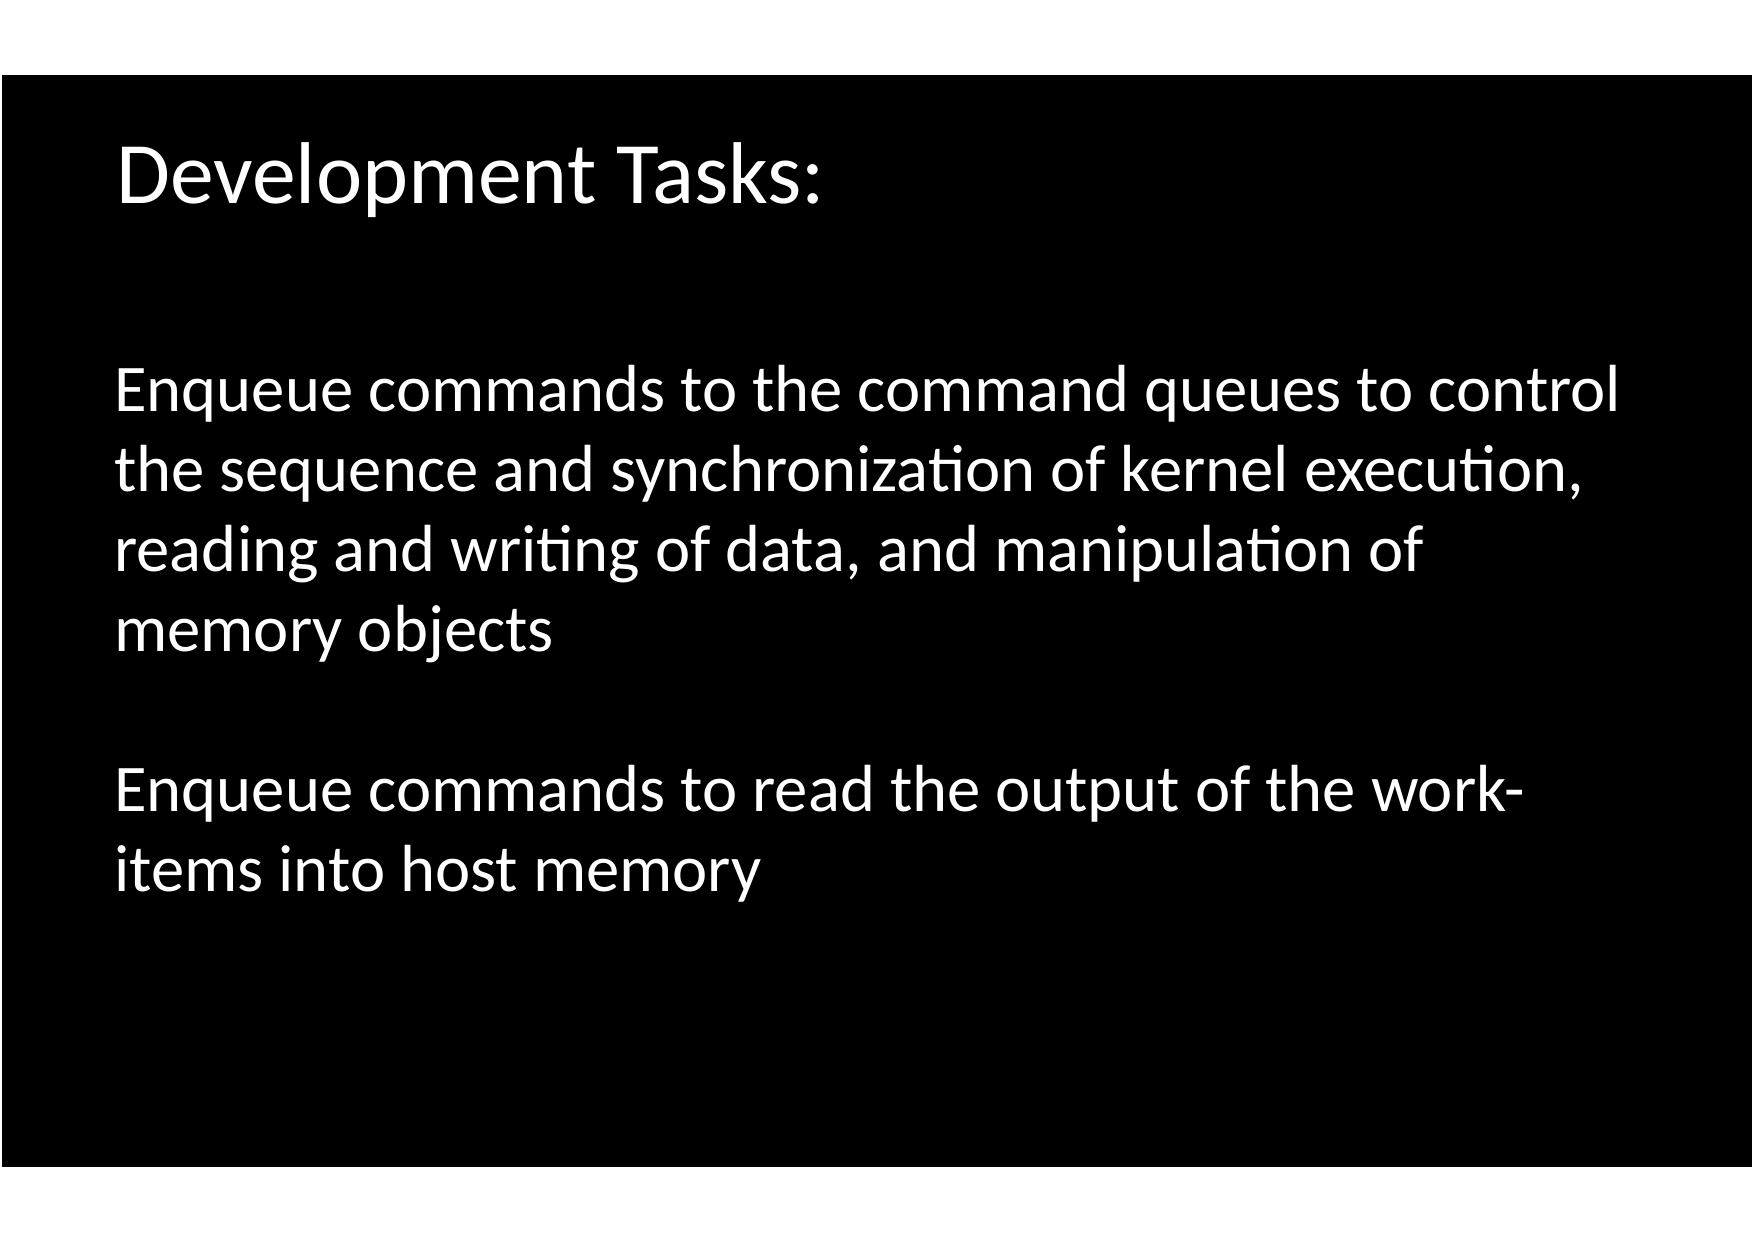

Development Tasks:
Enqueue commands to the command queues to control the sequence and synchronization of kernel execution, reading and writing of data, and manipulation of memory objects

Enqueue commands to read the output of the work-items into host memory